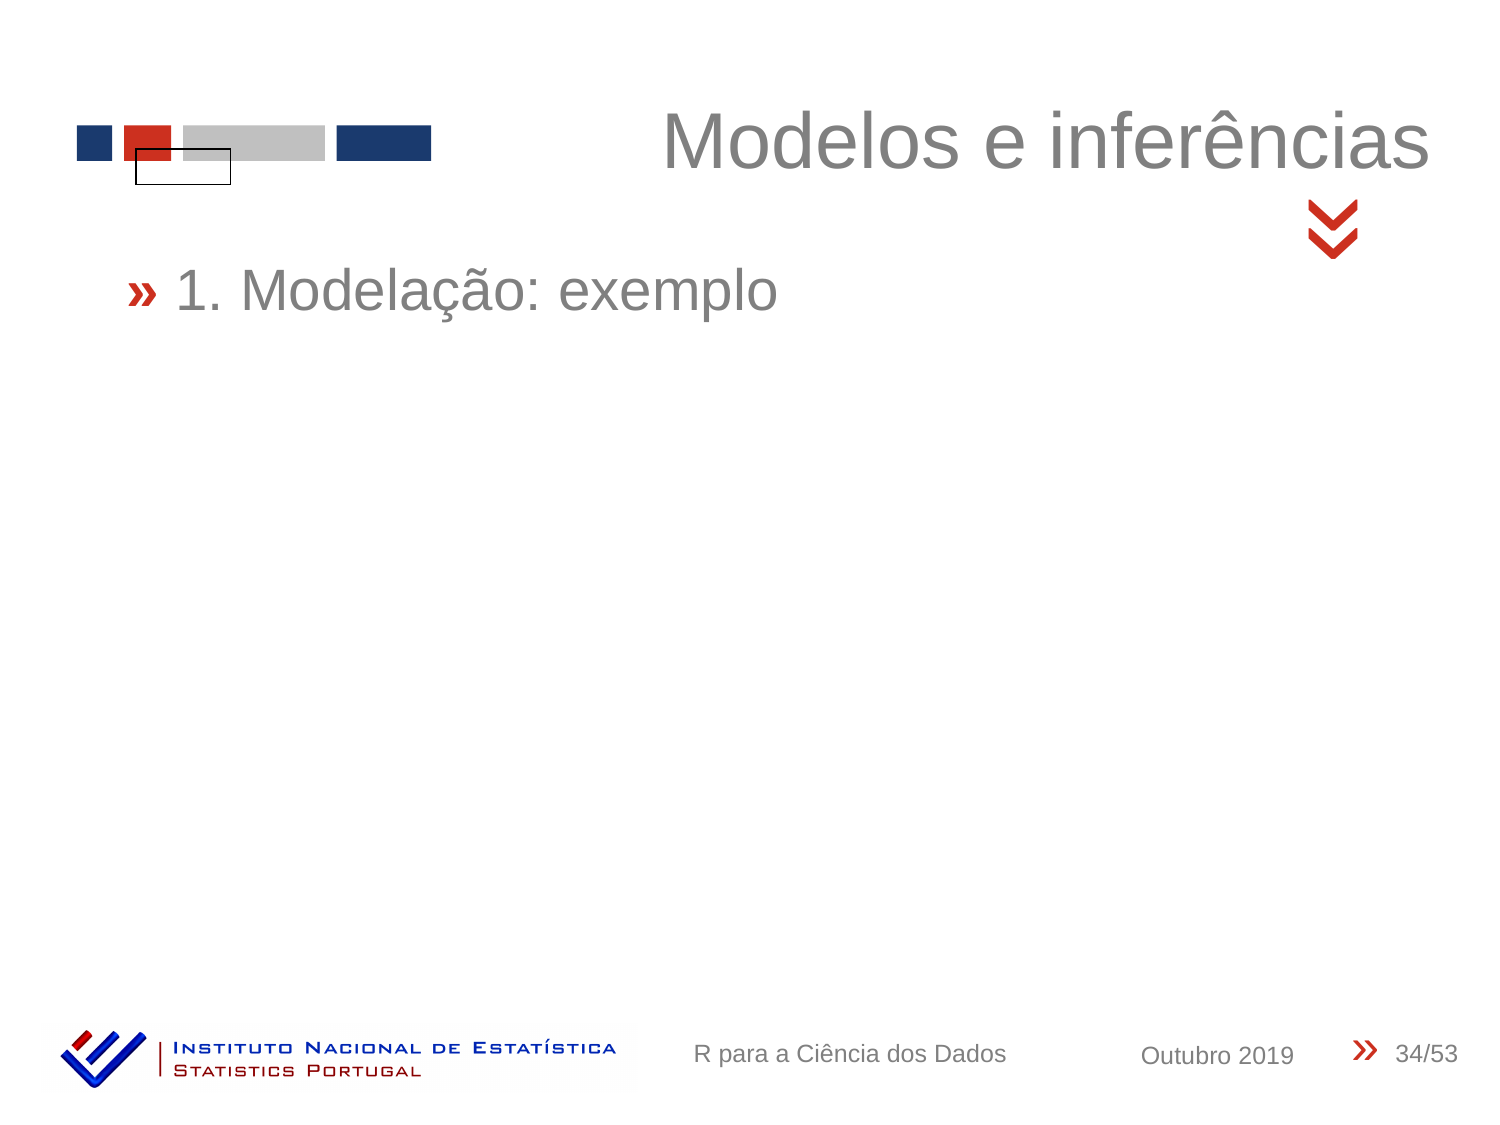

Modelos e inferências
«
» 1. Modelação: exemplo
34